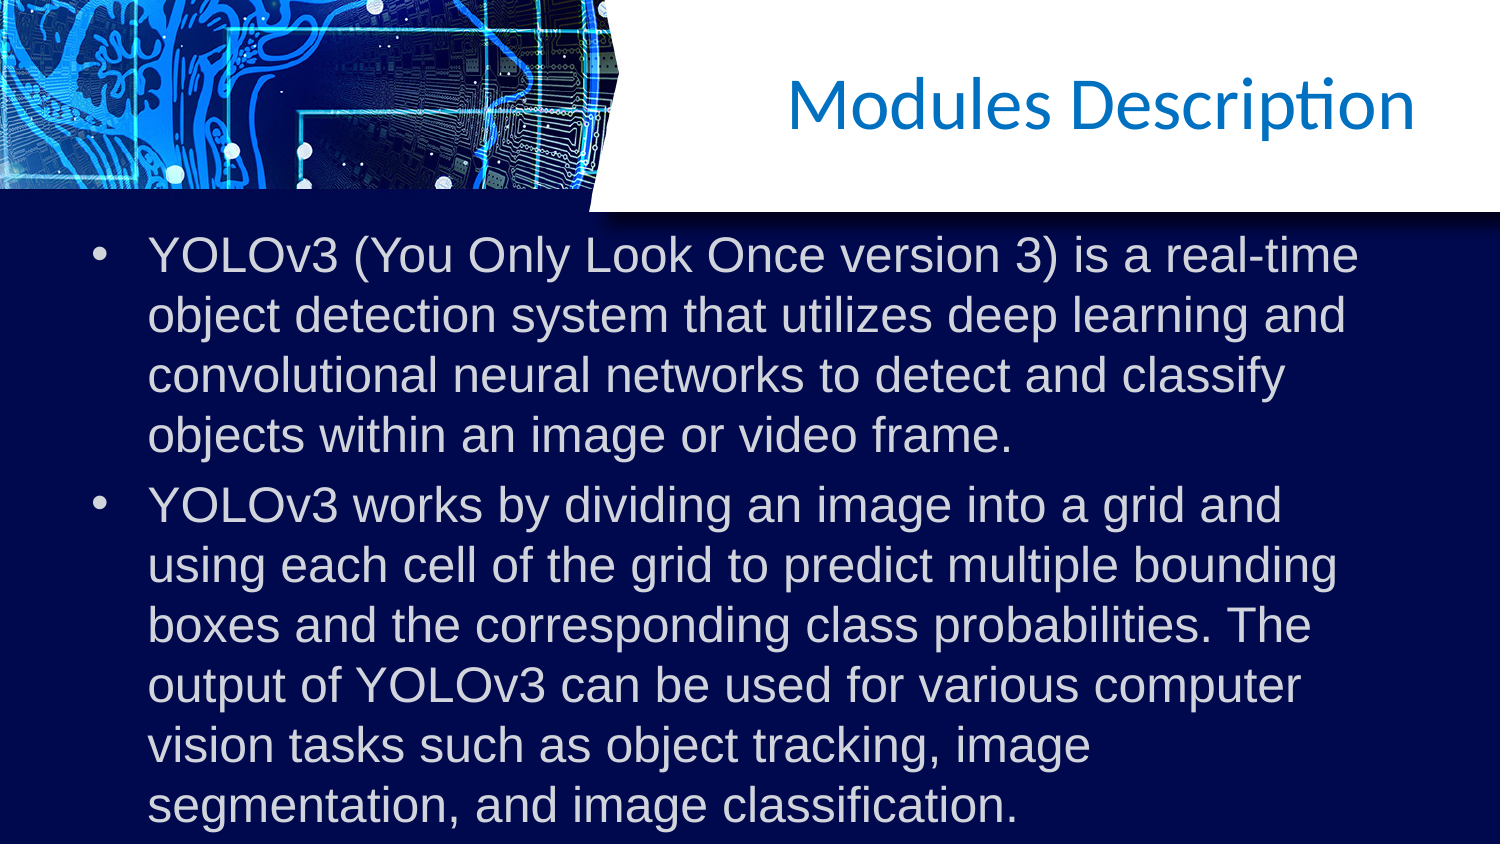

# Modules Description
YOLOv3 (You Only Look Once version 3) is a real-time object detection system that utilizes deep learning and convolutional neural networks to detect and classify objects within an image or video frame.
YOLOv3 works by dividing an image into a grid and using each cell of the grid to predict multiple bounding boxes and the corresponding class probabilities. The output of YOLOv3 can be used for various computer vision tasks such as object tracking, image segmentation, and image classification.